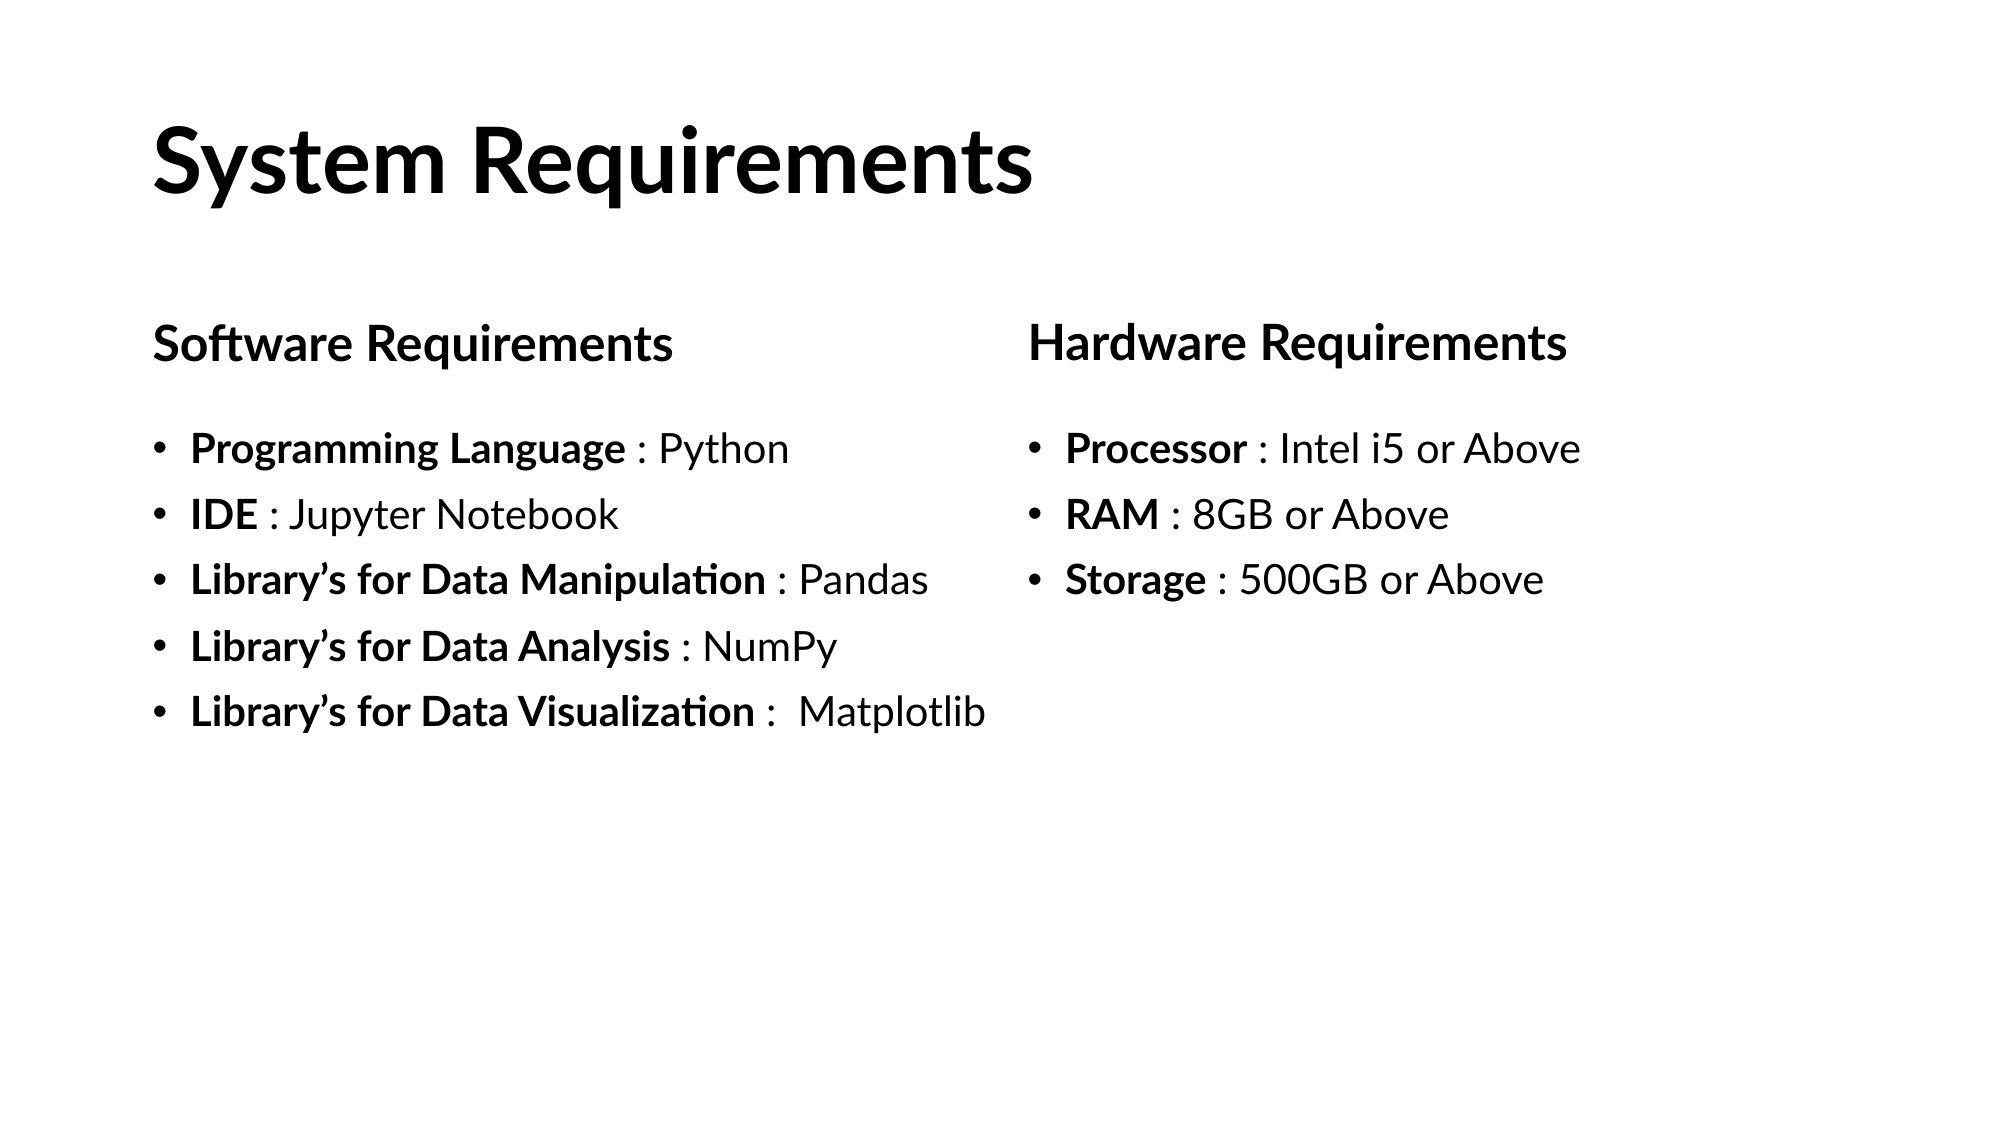

# System Requirements
Hardware Requirements
Software Requirements
Programming Language : Python
IDE : Jupyter Notebook
Library’s for Data Manipulation : Pandas
Library’s for Data Analysis : NumPy
Library’s for Data Visualization :  Matplotlib
Processor : Intel i5 or Above
RAM : 8GB or Above
Storage : 500GB or Above